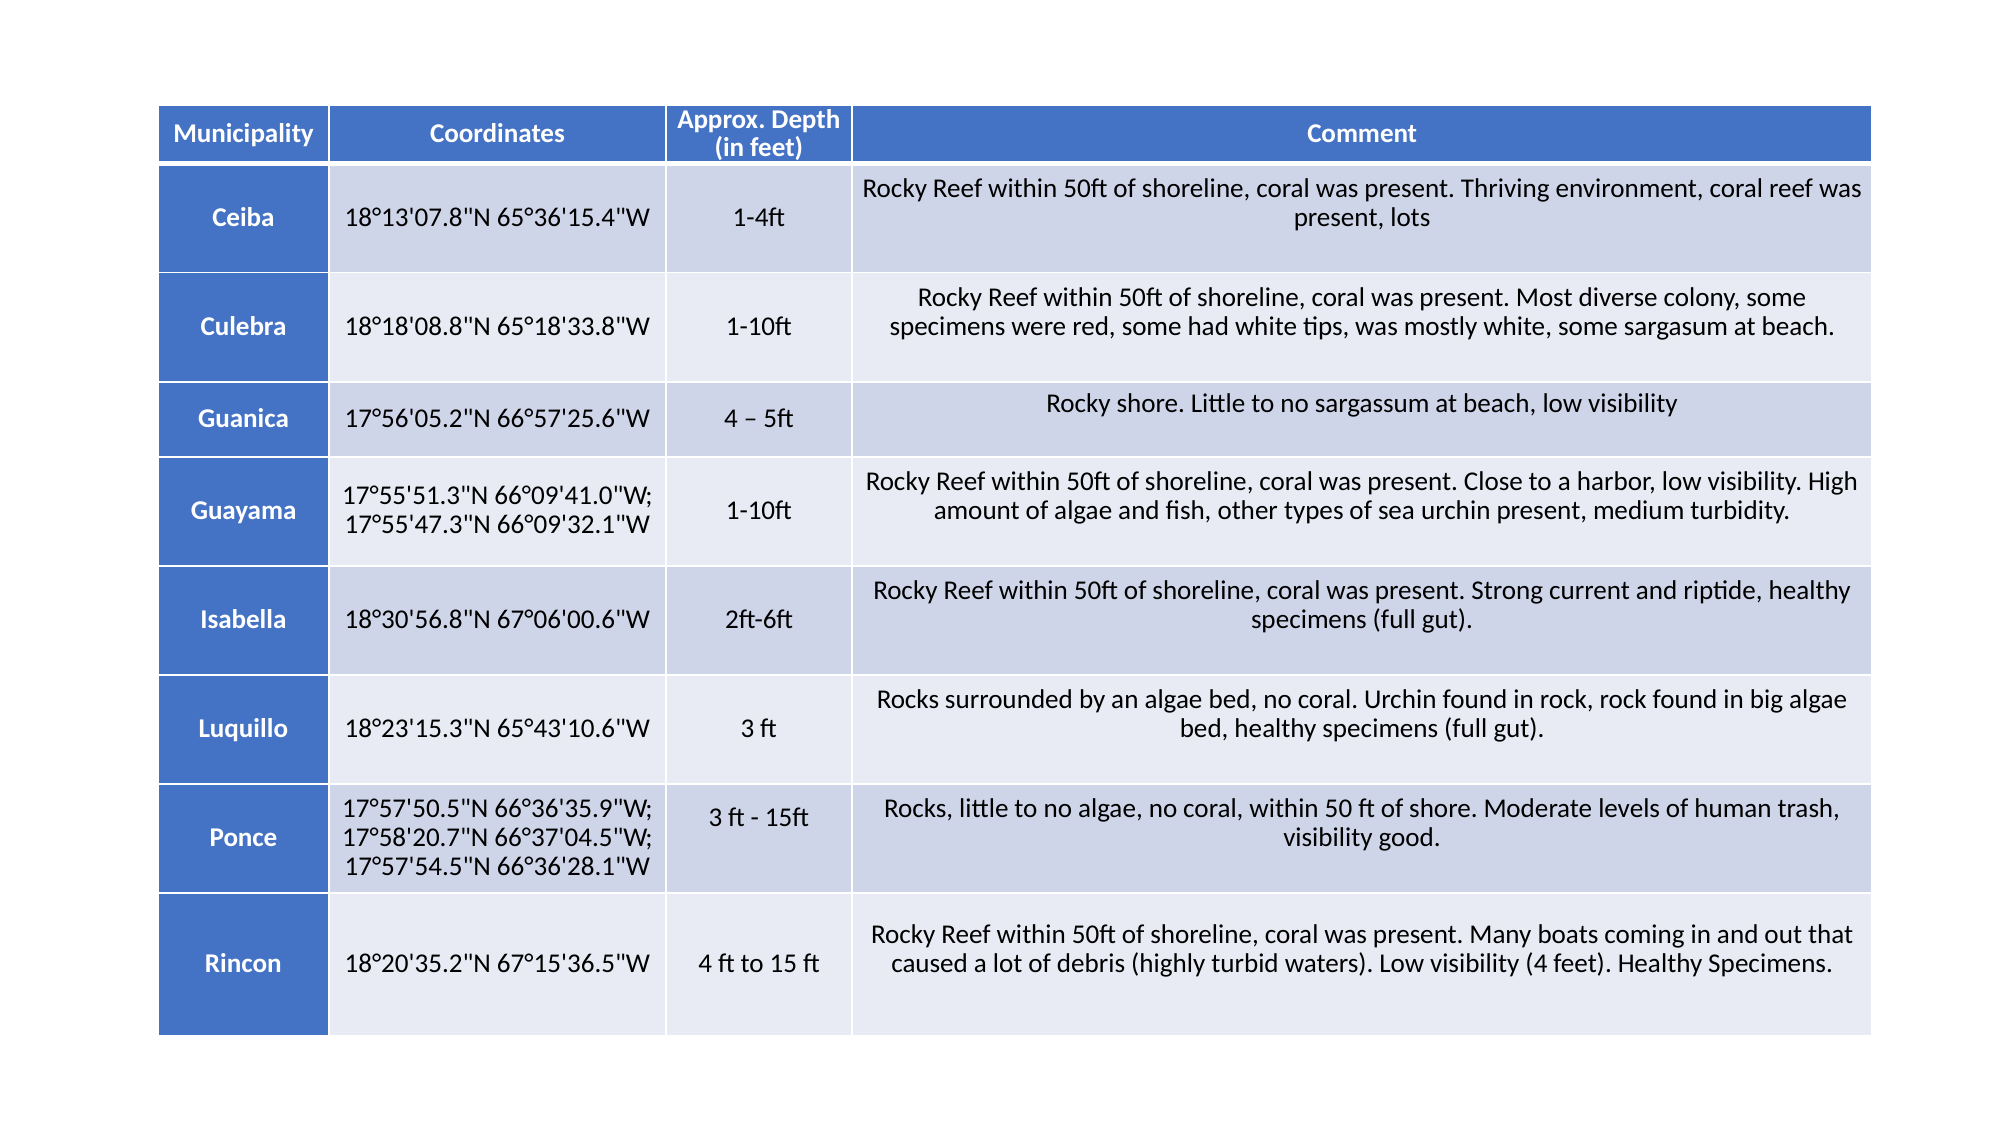

| Municipality | Coordinates | Approx. Depth (in feet) | Comment |
| --- | --- | --- | --- |
| Ceiba | 18°13'07.8"N 65°36'15.4"W | 1-4ft | Rocky Reef within 50ft of shoreline, coral was present. Thriving environment, coral reef was present, lots |
| Culebra | 18°18'08.8"N 65°18'33.8"W | 1-10ft | Rocky Reef within 50ft of shoreline, coral was present. Most diverse colony, some specimens were red, some had white tips, was mostly white, some sargasum at beach. |
| Guanica | 17°56'05.2"N 66°57'25.6"W | 4 – 5ft | Rocky shore. Little to no sargassum at beach, low visibility |
| Guayama | 17°55'51.3"N 66°09'41.0"W; 17°55'47.3"N 66°09'32.1"W | 1-10ft | Rocky Reef within 50ft of shoreline, coral was present. Close to a harbor, low visibility. High amount of algae and fish, other types of sea urchin present, medium turbidity. |
| Isabella | 18°30'56.8"N 67°06'00.6"W | 2ft-6ft | Rocky Reef within 50ft of shoreline, coral was present. Strong current and riptide, healthy specimens (full gut). |
| Luquillo | 18°23'15.3"N 65°43'10.6"W | 3 ft | Rocks surrounded by an algae bed, no coral. Urchin found in rock, rock found in big algae bed, healthy specimens (full gut). |
| Ponce | 17°57'50.5"N 66°36'35.9"W; 17°58'20.7"N 66°37'04.5"W; 17°57'54.5"N 66°36'28.1"W | 3 ft - 15ft | Rocks, little to no algae, no coral, within 50 ft of shore. Moderate levels of human trash, visibility good. |
| Rincon | 18°20'35.2"N 67°15'36.5"W | 4 ft to 15 ft | Rocky Reef within 50ft of shoreline, coral was present. Many boats coming in and out that caused a lot of debris (highly turbid waters). Low visibility (4 feet). Healthy Specimens. |